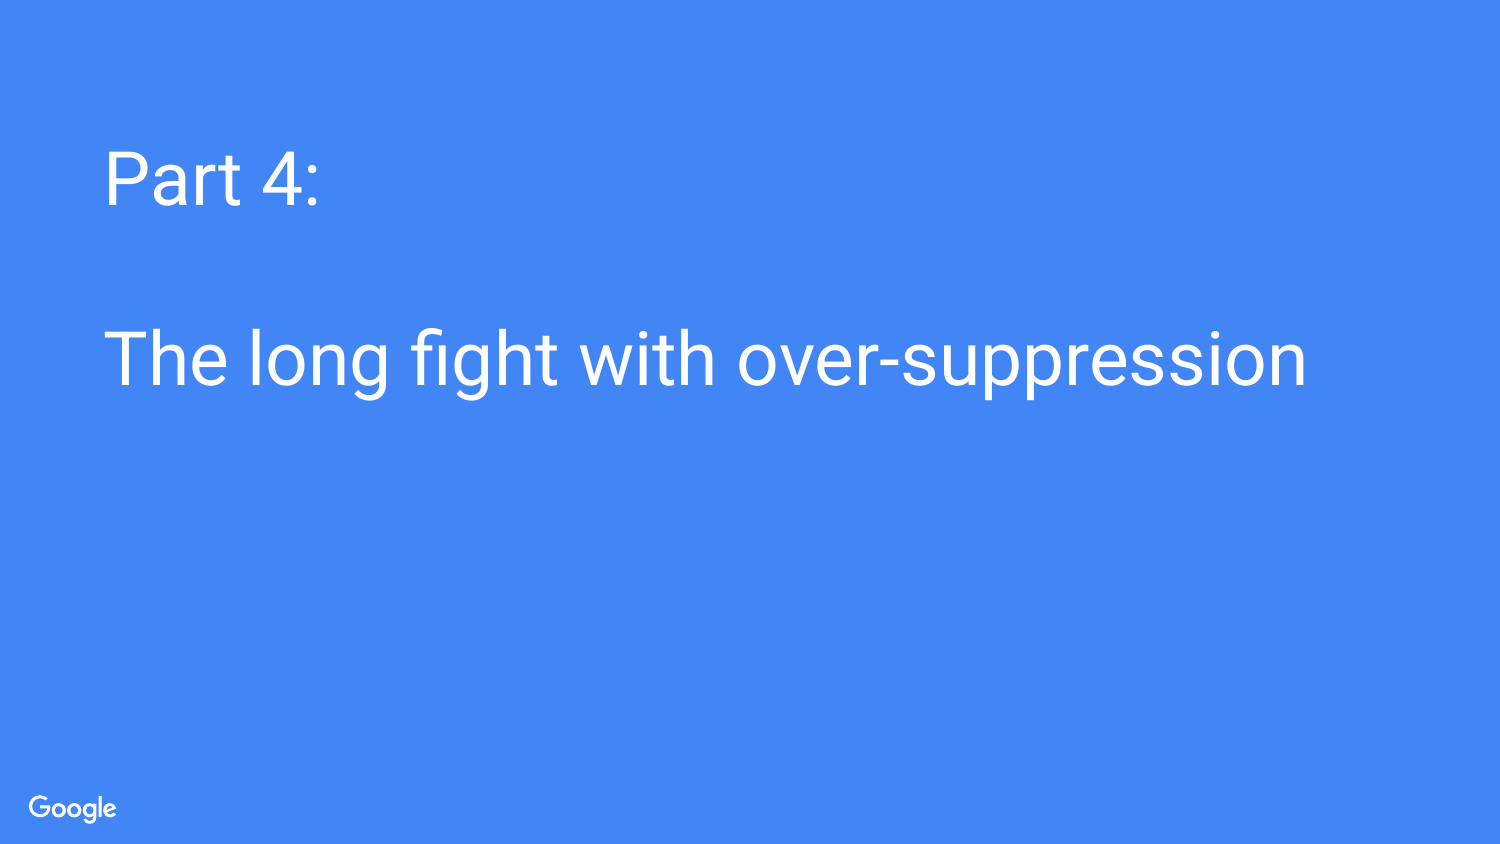

# Part 4:

The long fight with over-suppression